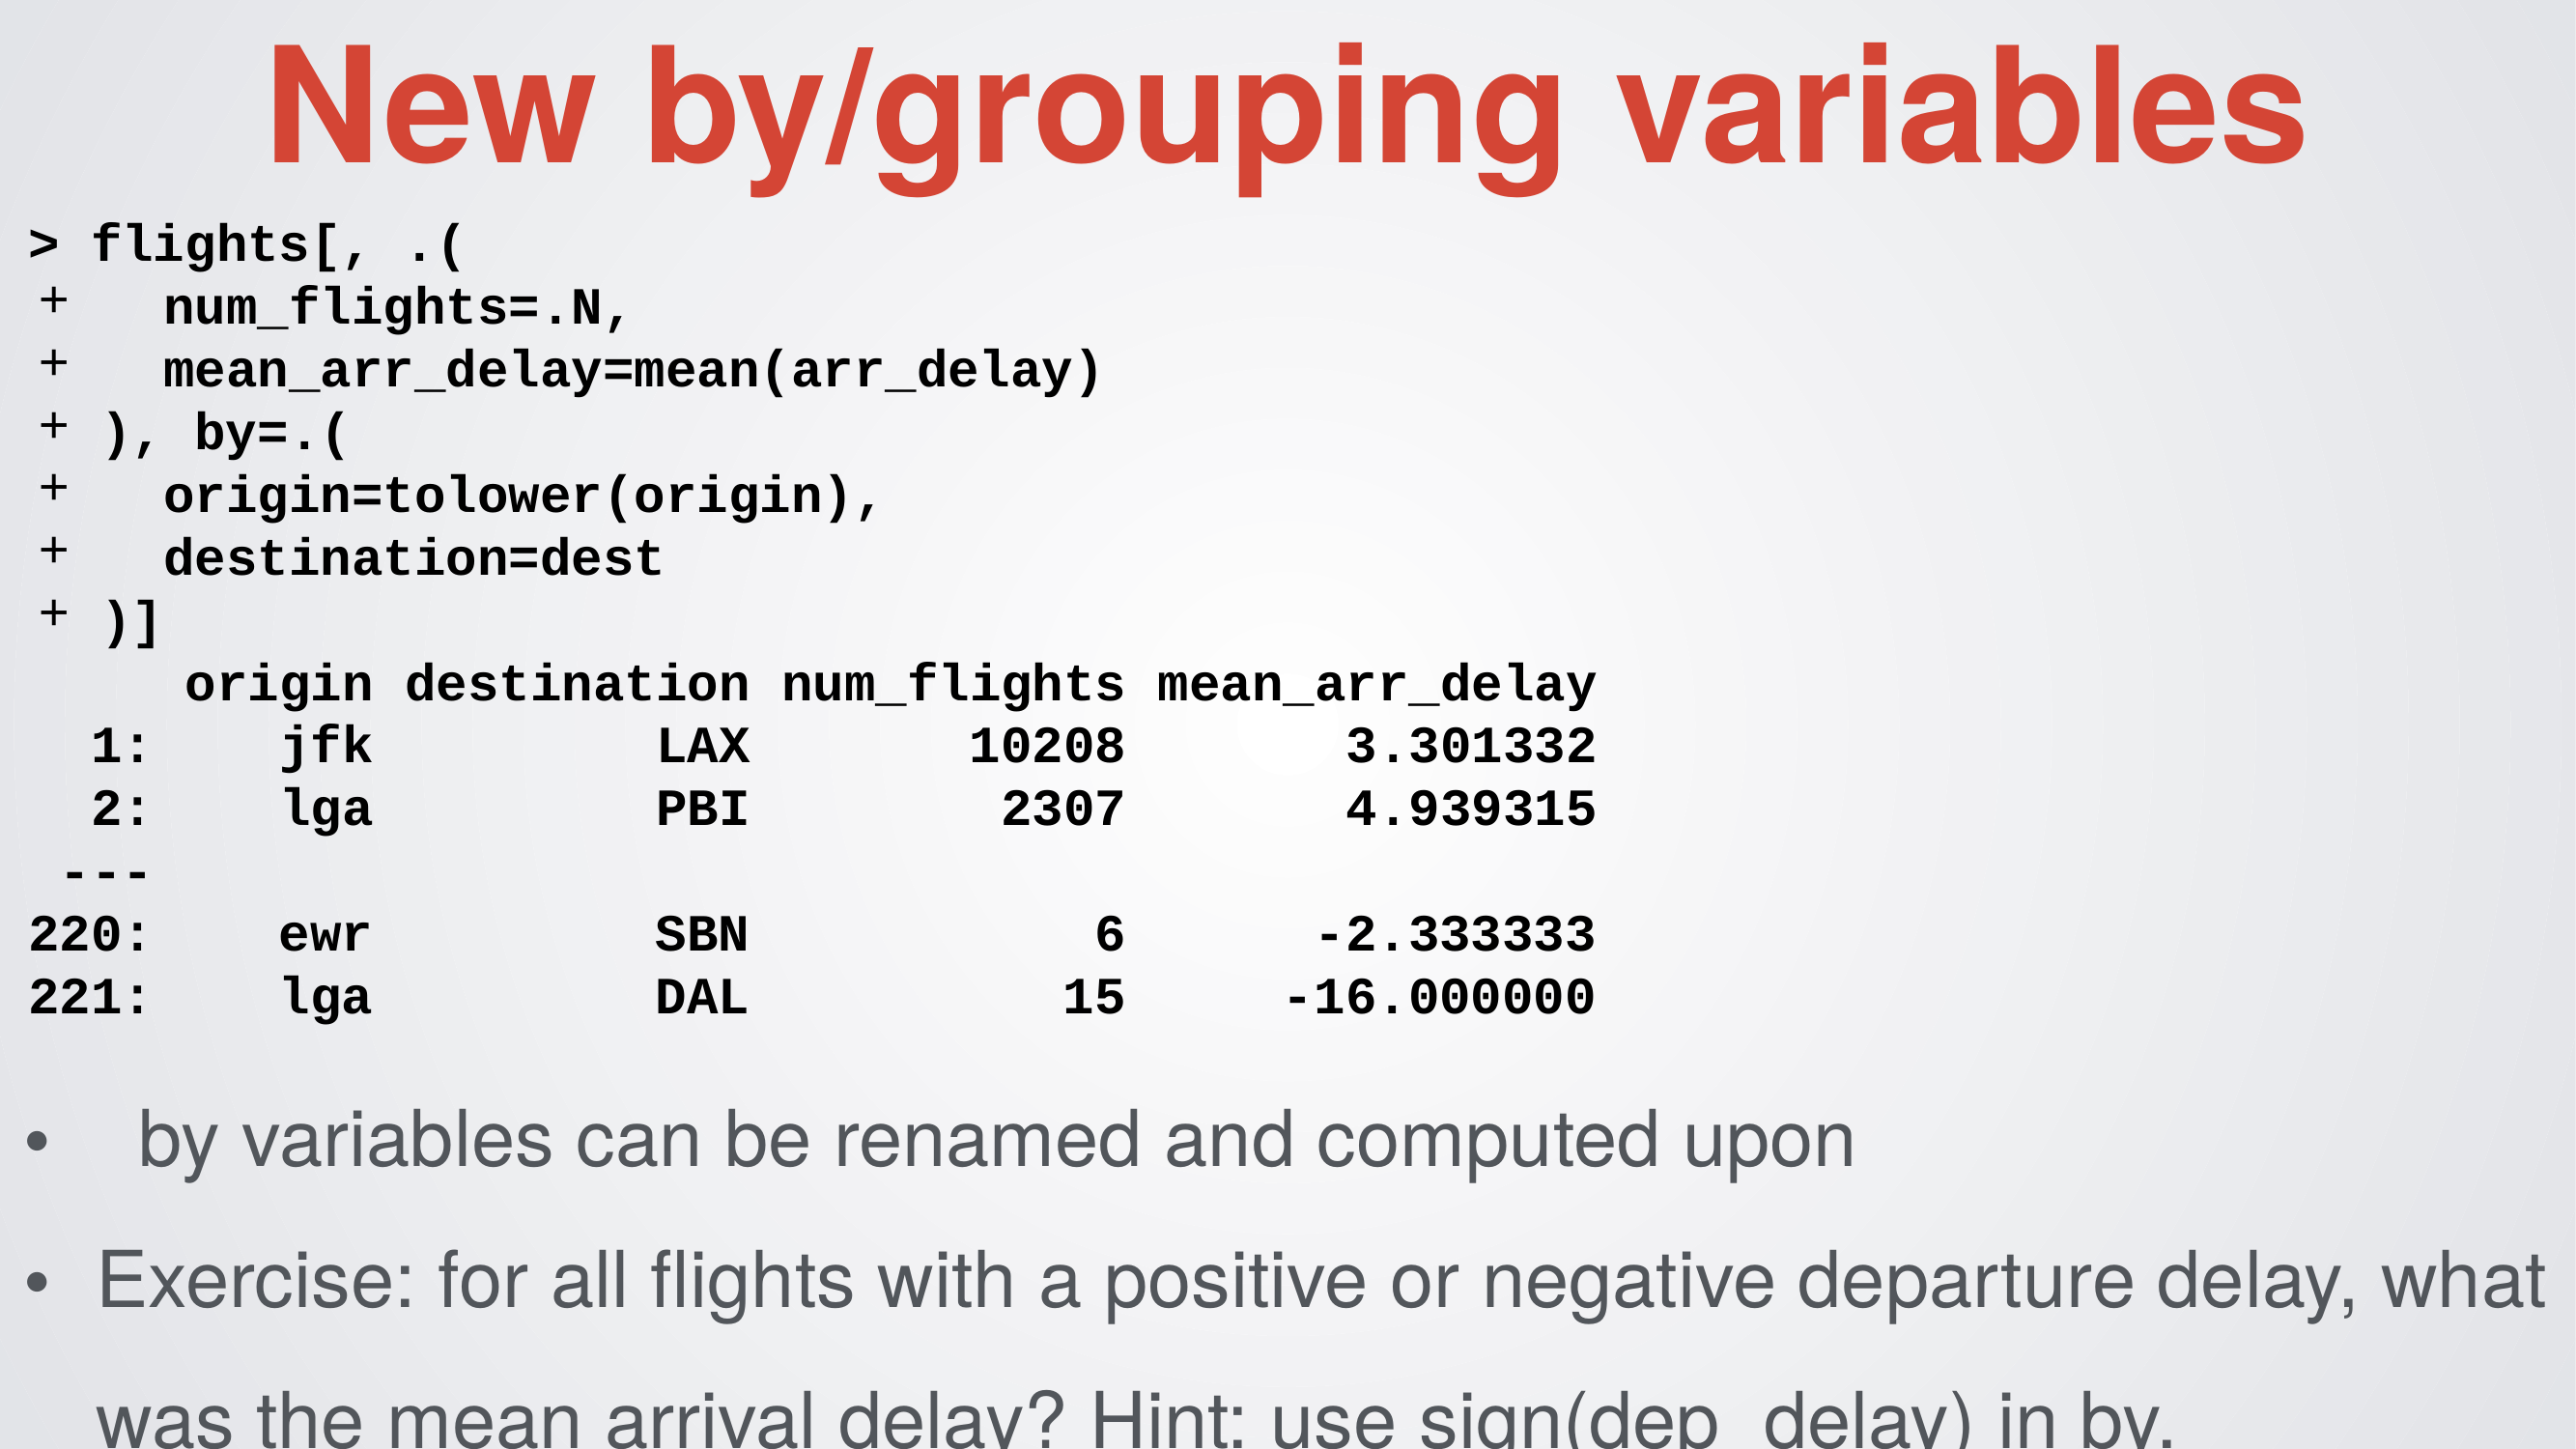

New by/grouping variables
> flights[, .(
  num_flights=.N,
  mean_arr_delay=mean(arr_delay)
), by=.(
  origin=tolower(origin),
  destination=dest
)]
     origin destination num_flights mean_arr_delay
  1:    jfk         LAX       10208       3.301332
  2:    lga         PBI        2307       4.939315
 ---
220:    ewr         SBN           6      -2.333333
221:    lga         DAL          15     -16.000000
by variables can be renamed and computed upon
Exercise: for all flights with a positive or negative departure delay, what was the mean arrival delay? Hint: use sign(dep_delay) in by.